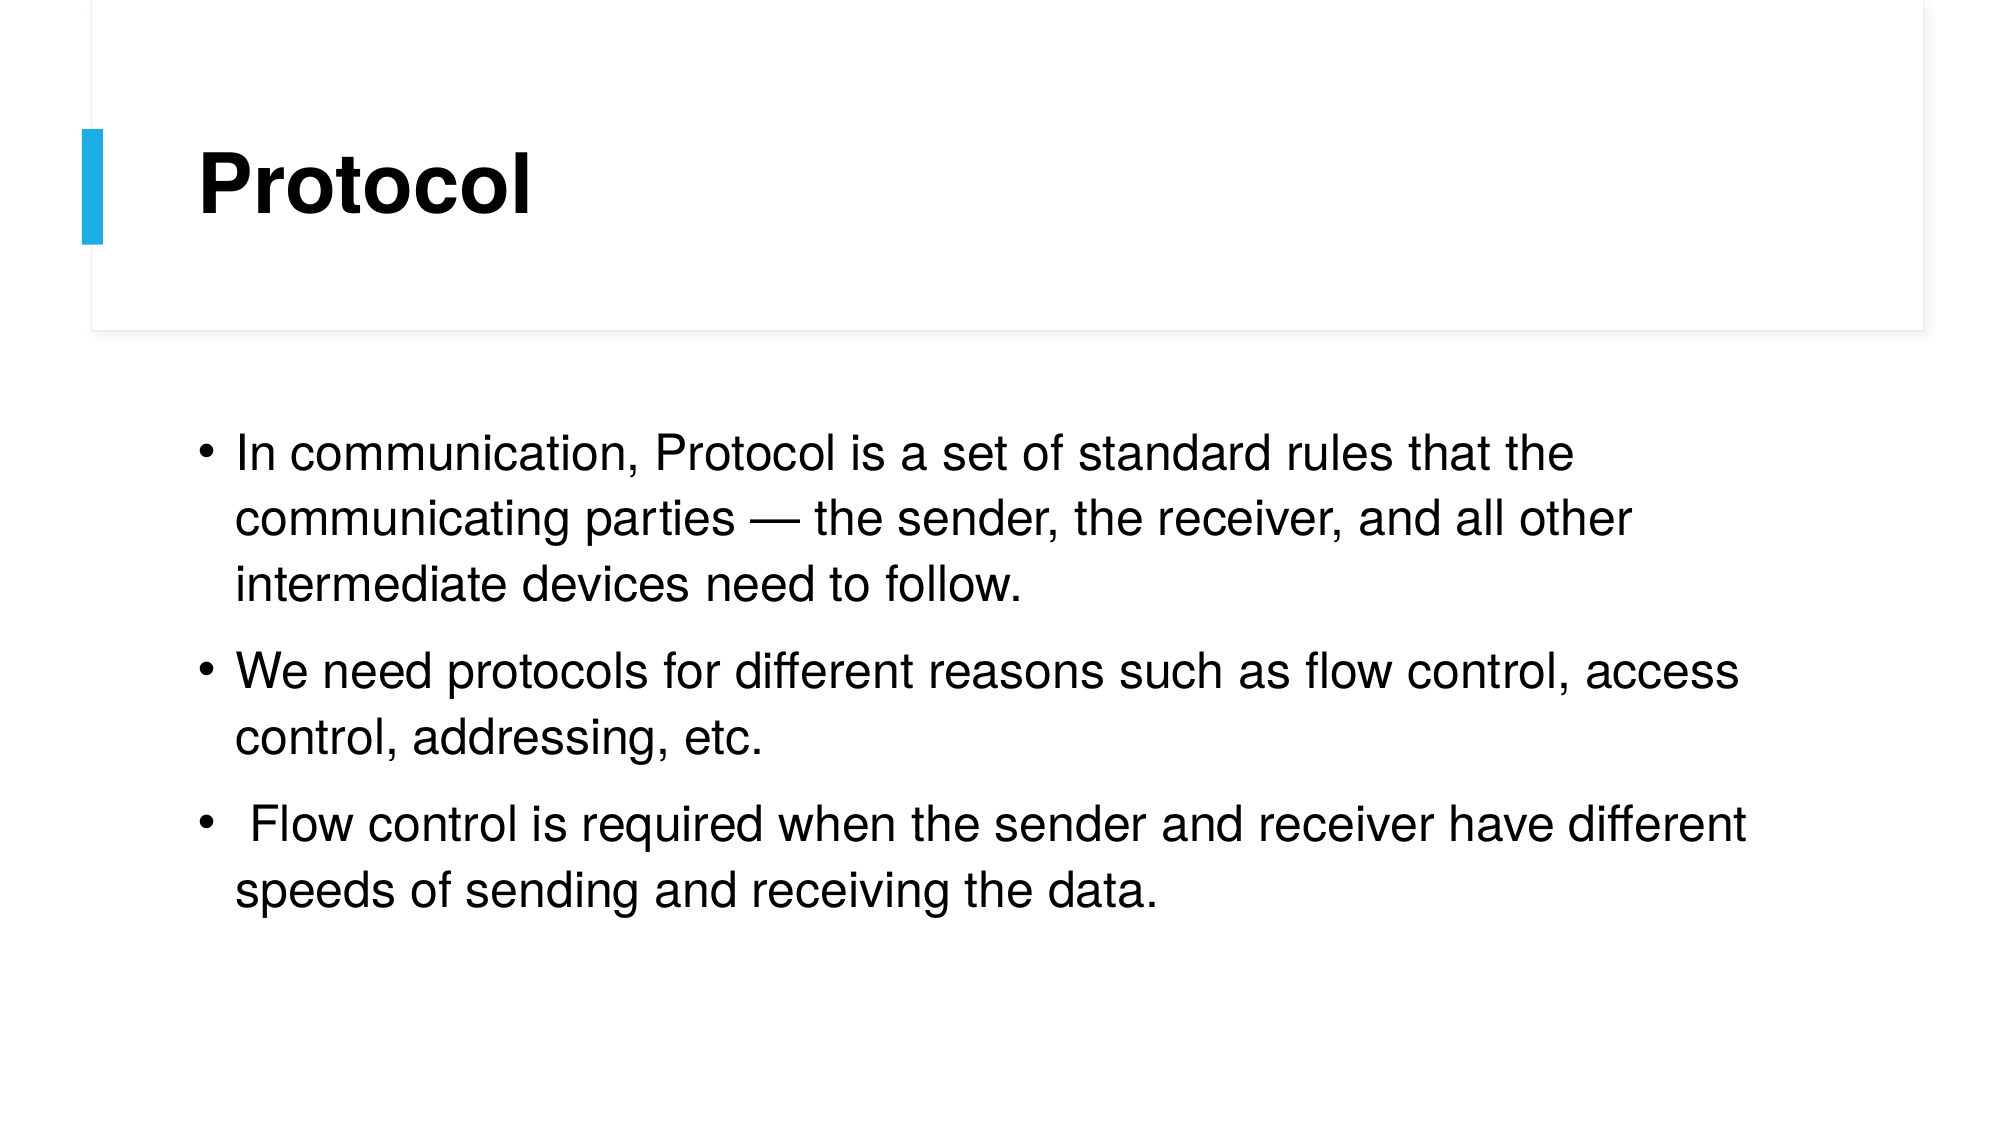

# Protocol
In communication, Protocol is a set of standard rules that the communicating parties — the sender, the receiver, and all other intermediate devices need to follow.
We need protocols for different reasons such as flow control, access control, addressing, etc.
 Flow control is required when the sender and receiver have different speeds of sending and receiving the data.